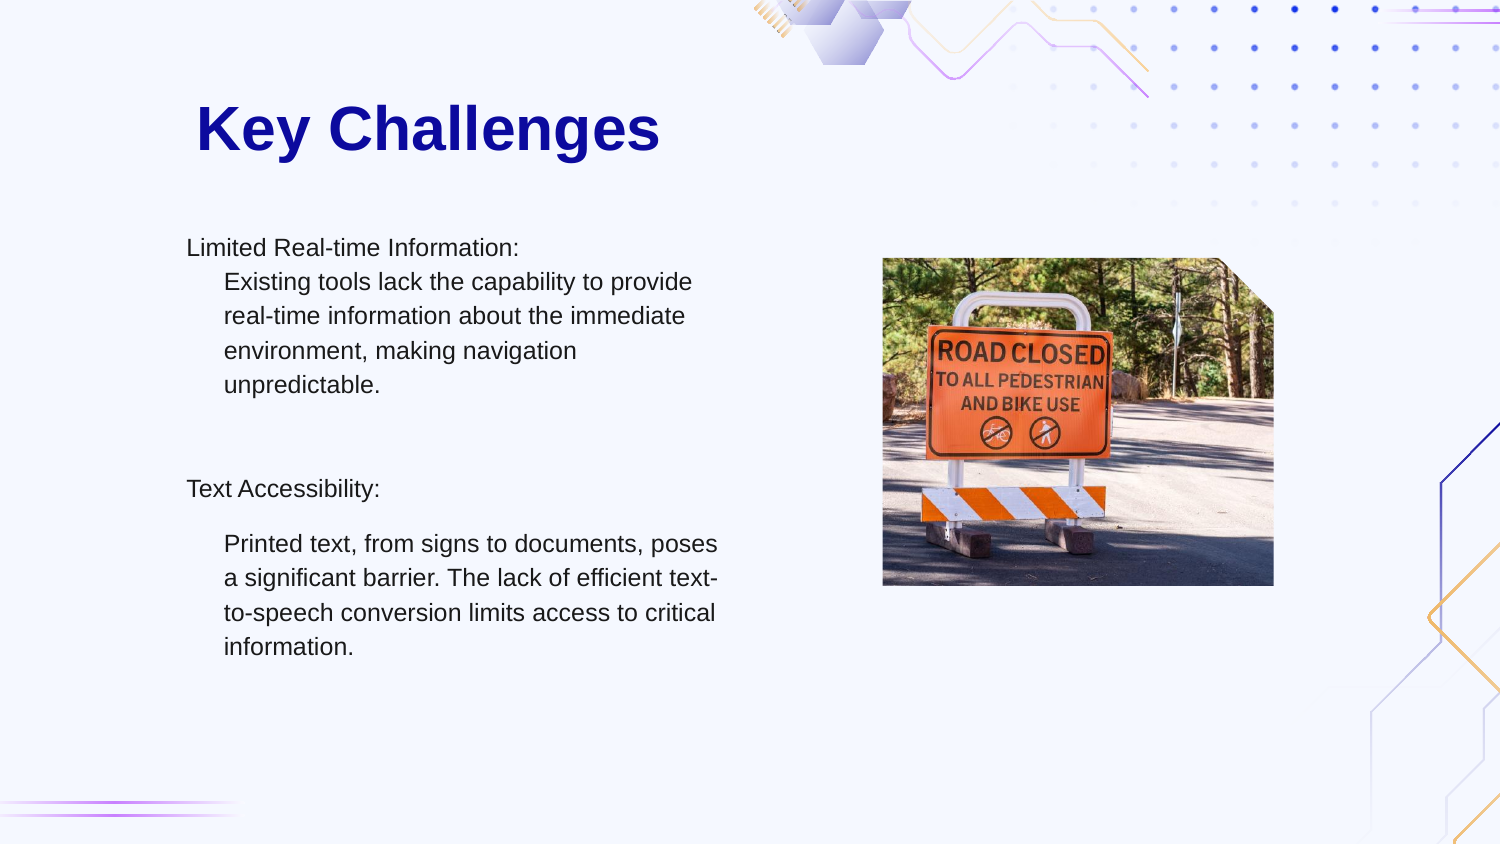

Key Challenges

Limited Real-time Information:
Existing tools lack the capability to provide real-time information about the immediate environment, making navigation unpredictable.

Text Accessibility:
	Printed text, from signs to documents, poses a significant barrier. The lack of efficient text-to-speech conversion limits access to critical information.